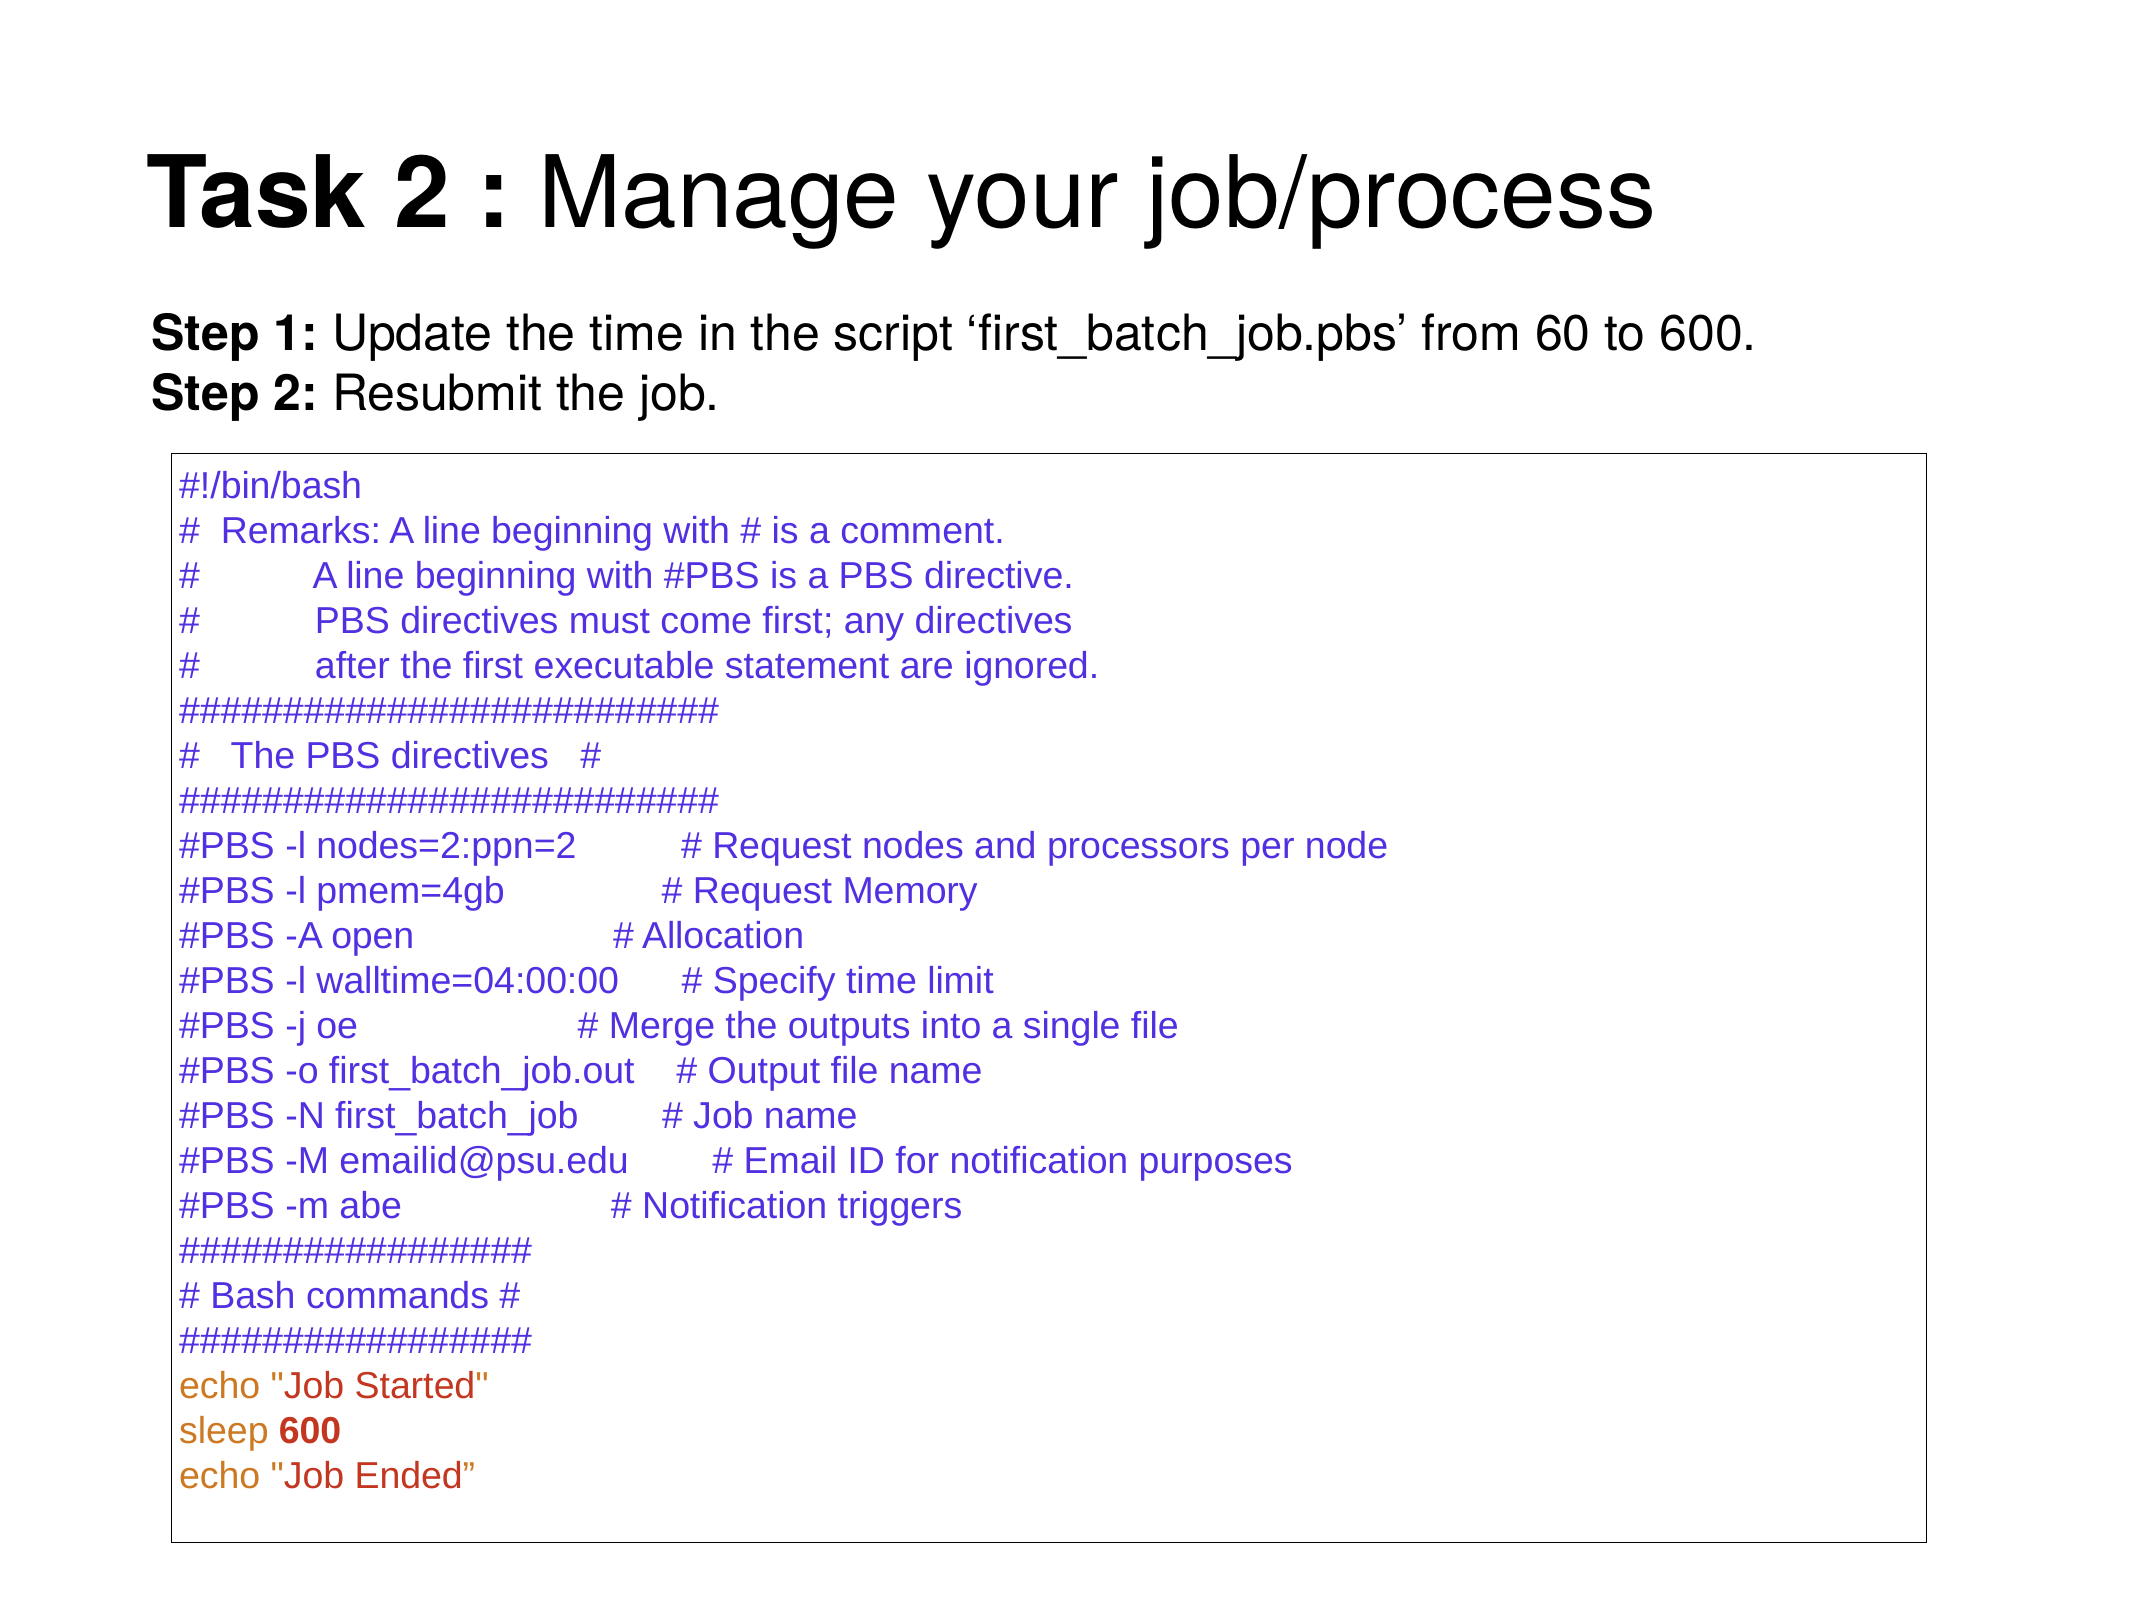

# Task 2 : Manage your job/process
Step 1: Update the time in the script ‘first_batch_job.pbs’ from 60 to 600.
Step 2: Resubmit the job.
#!/bin/bash
#  Remarks: A line beginning with # is a comment.
#           A line beginning with #PBS is a PBS directive.
#           PBS directives must come first; any directives
#           after the first executable statement are ignored.
##########################
#   The PBS directives   #
##########################
#PBS -l nodes=2:ppn=2          # Request nodes and processors per node
#PBS -l pmem=4gb               # Request Memory
#PBS -A open                   # Allocation
#PBS -l walltime=04:00:00      # Specify time limit
#PBS -j oe                     # Merge the outputs into a single file
#PBS -o first_batch_job.out    # Output file name
#PBS -N first_batch_job        # Job name
#PBS -M emailid@psu.edu        # Email ID for notification purposes
#PBS -m abe                    # Notification triggers
#################
# Bash commands #
#################
echo "Job Started"
sleep 600
echo "Job Ended”